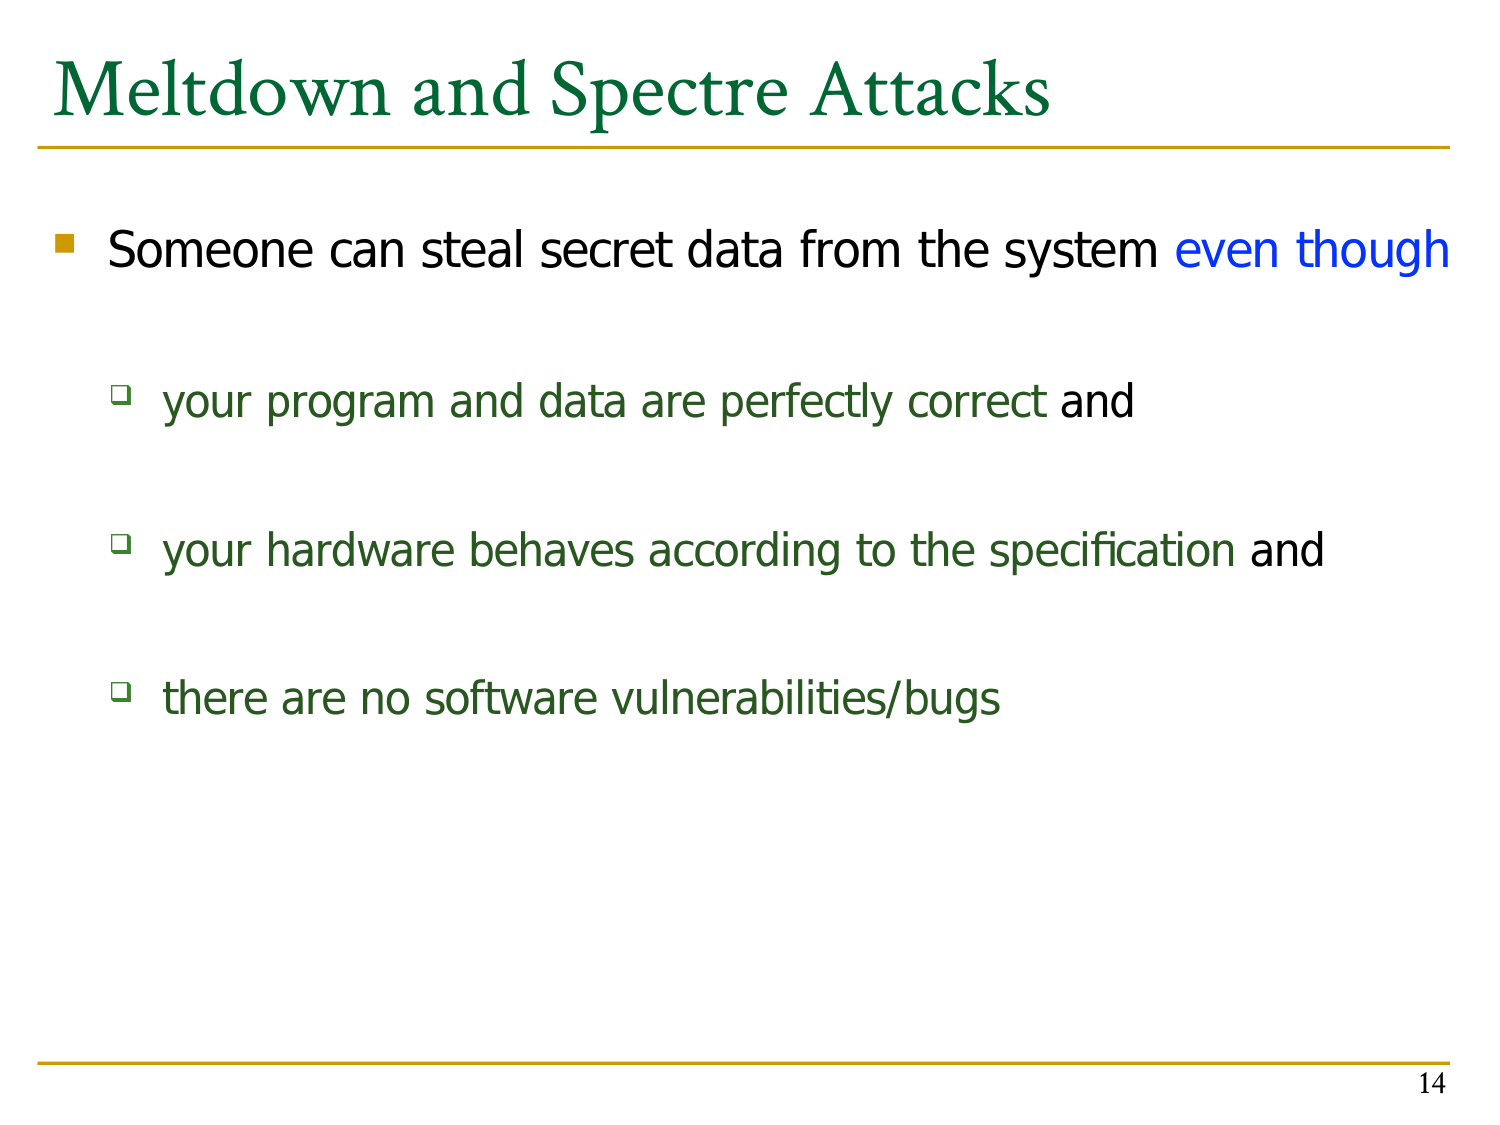

# Meltdown and Spectre Attacks
Someone can steal secret data from the system even though

your program and data are perfectly correct and

your hardware behaves according to the specification and

there are no software vulnerabilities/bugs

14